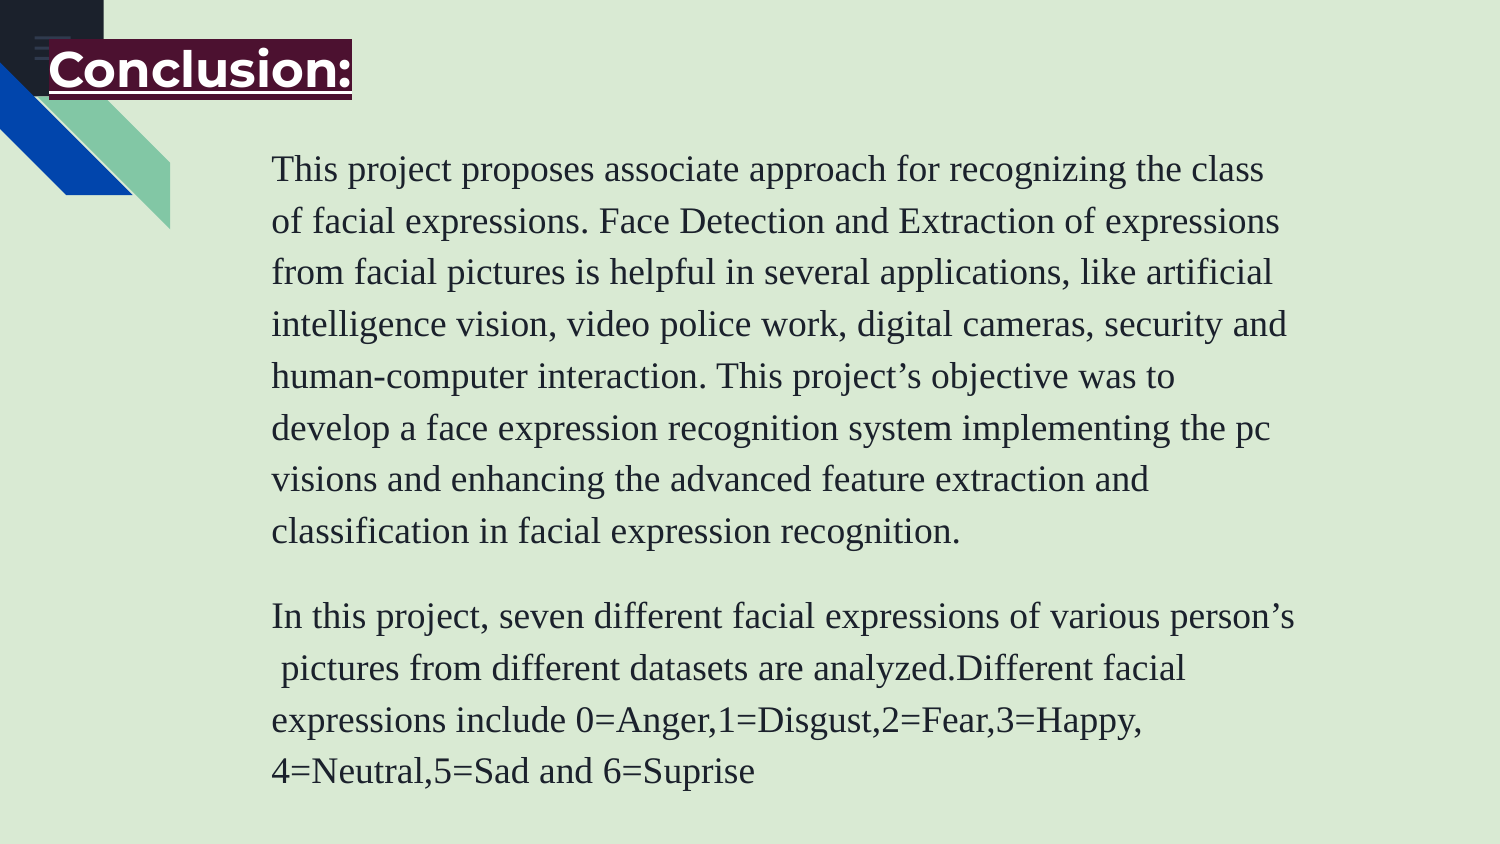

# Conclusion:

This project proposes associate approach for recognizing the class of facial expressions. Face Detection and Extraction of expressions from facial pictures is helpful in several applications, like artificial intelligence vision, video police work, digital cameras, security and human-computer interaction. This project’s objective was to develop a face expression recognition system implementing the pc visions and enhancing the advanced feature extraction and classification in facial expression recognition.
In this project, seven different facial expressions of various person’s  pictures from different datasets are analyzed.Different facial expressions include 0=Anger,1=Disgust,2=Fear,3=Happy, 4=Neutral,5=Sad and 6=Suprise